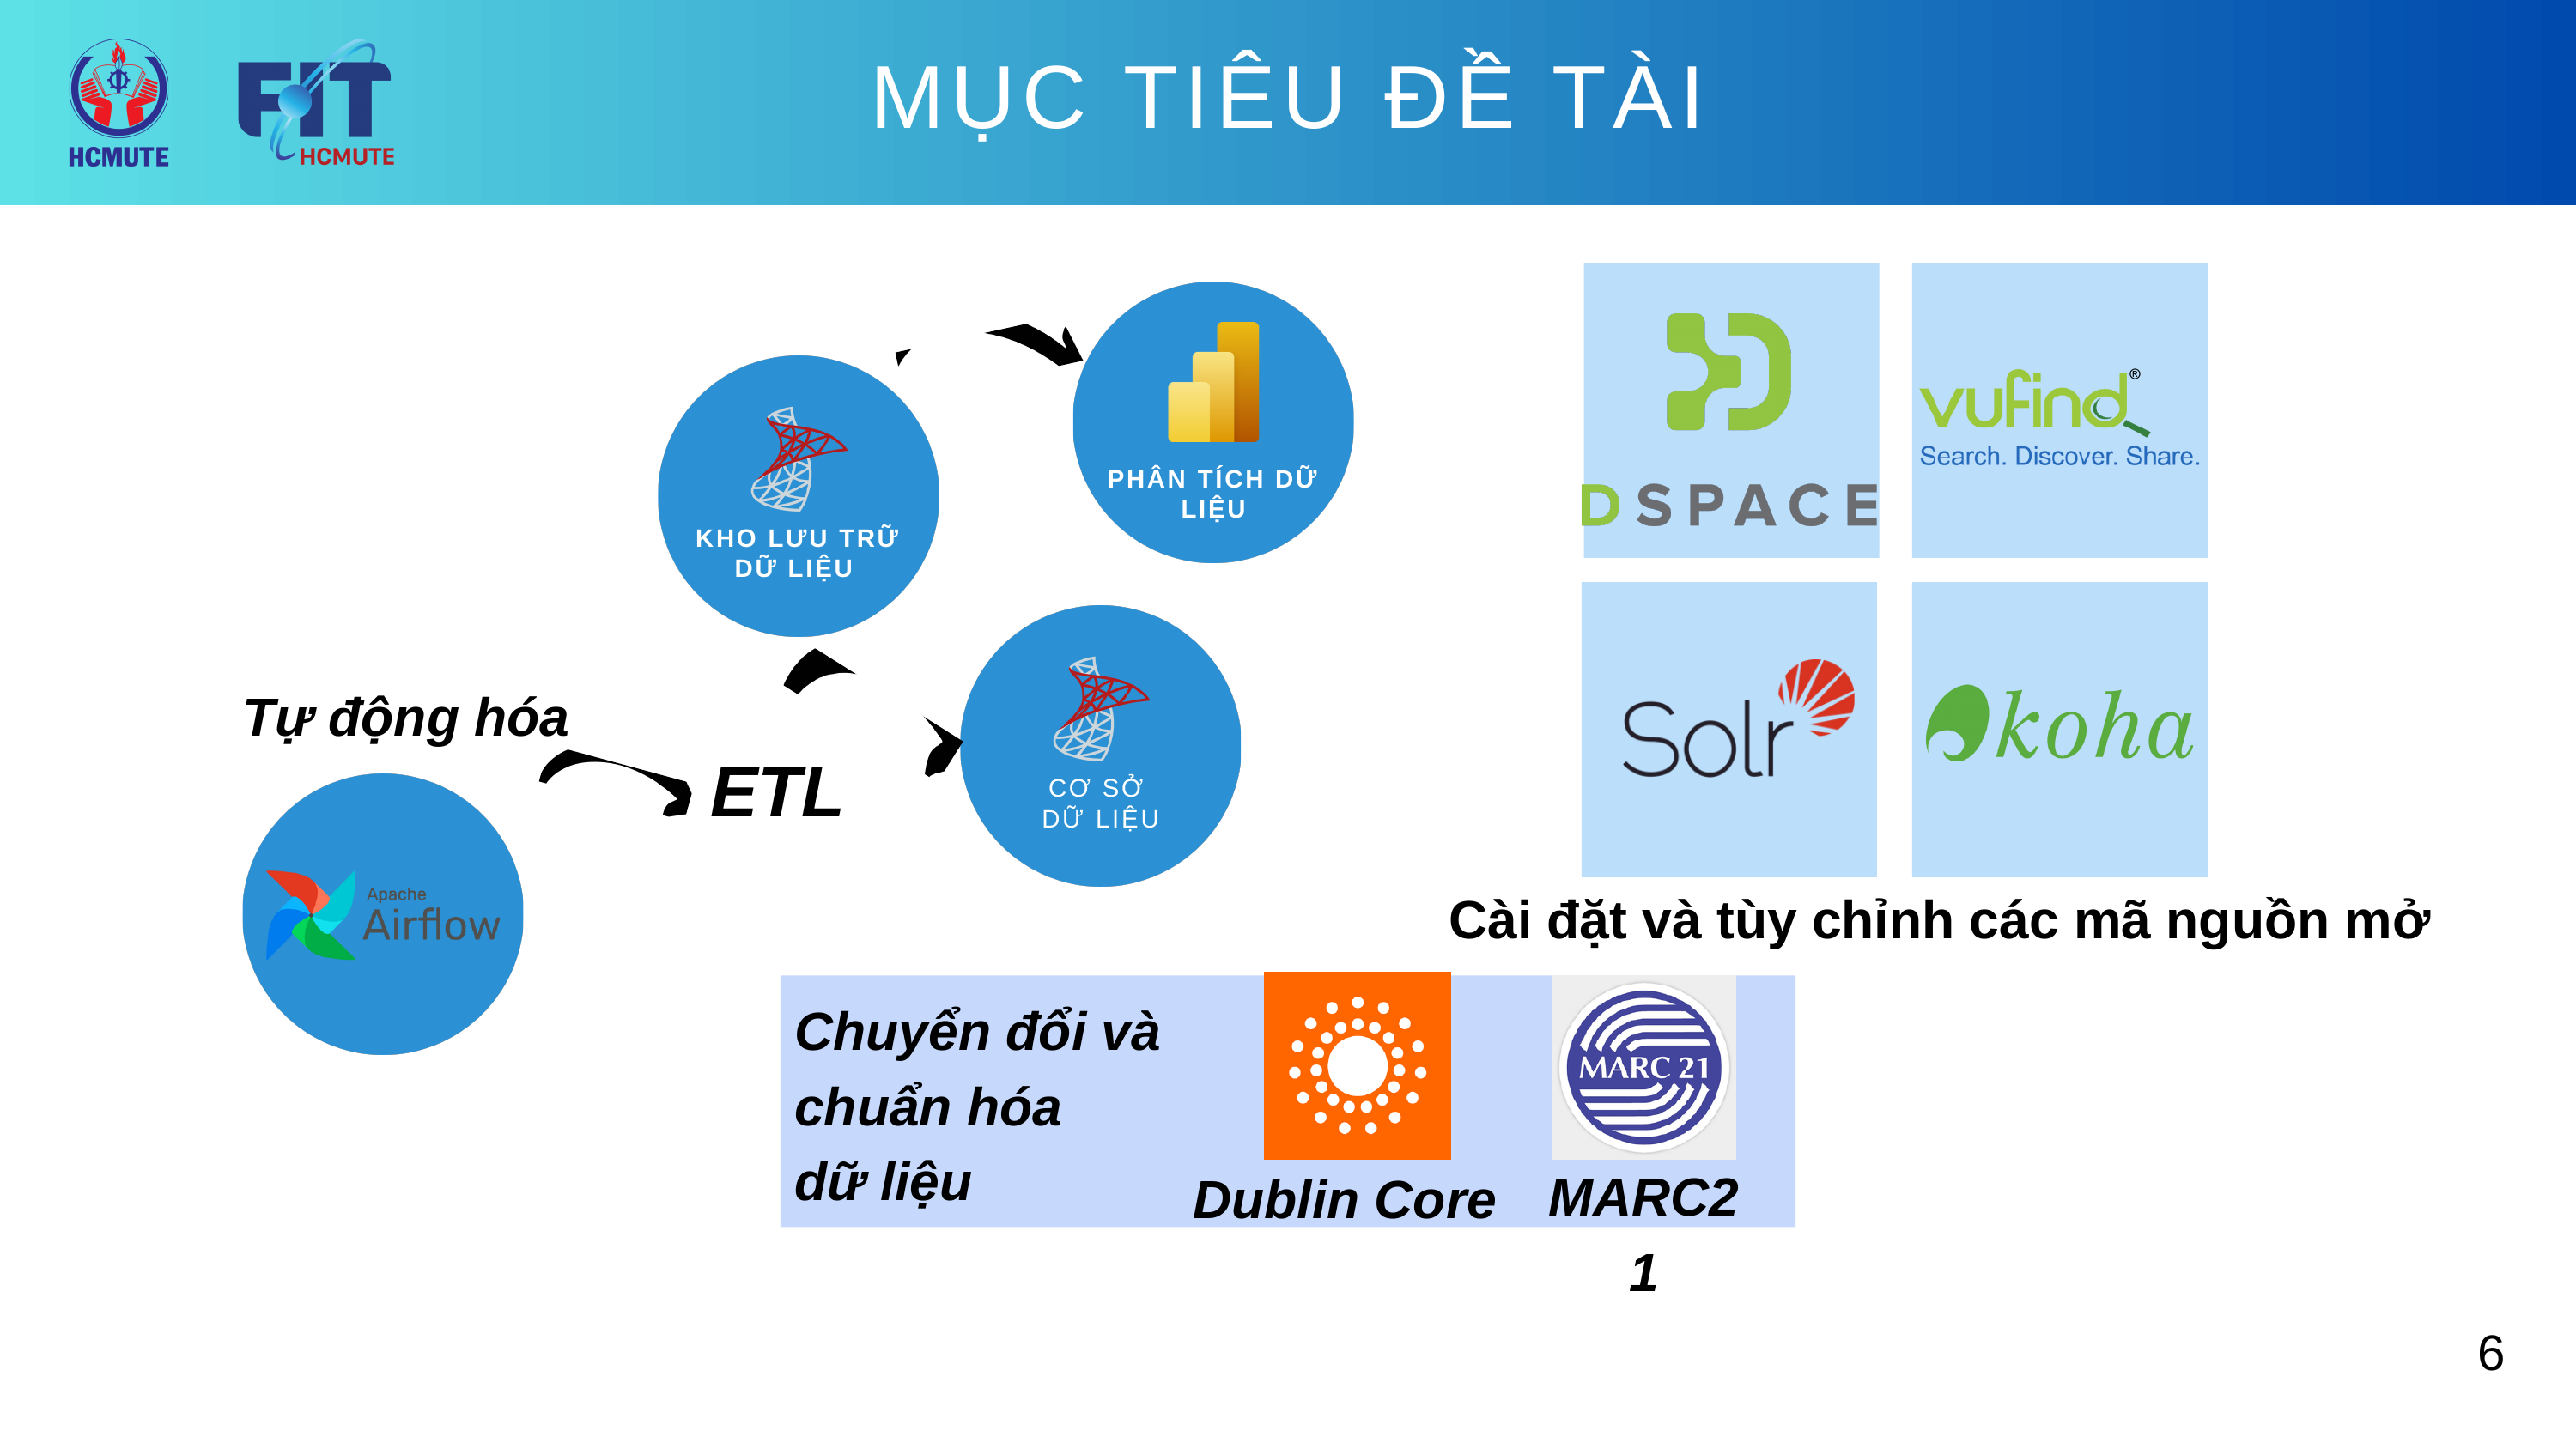

MỤC TIÊU ĐỀ TÀI

Cài đặt và tùy chỉnh các mã nguồn mở

PHÂN TÍCH DỮ LIỆU
KHO LƯU TRỮ DỮ LIỆU

Tự động hóa

ETL

CƠ SỞ
DỮ LIỆU

Chuyển đổi và chuẩn hóa
dữ liệu
MARC21
Dublin Core
6